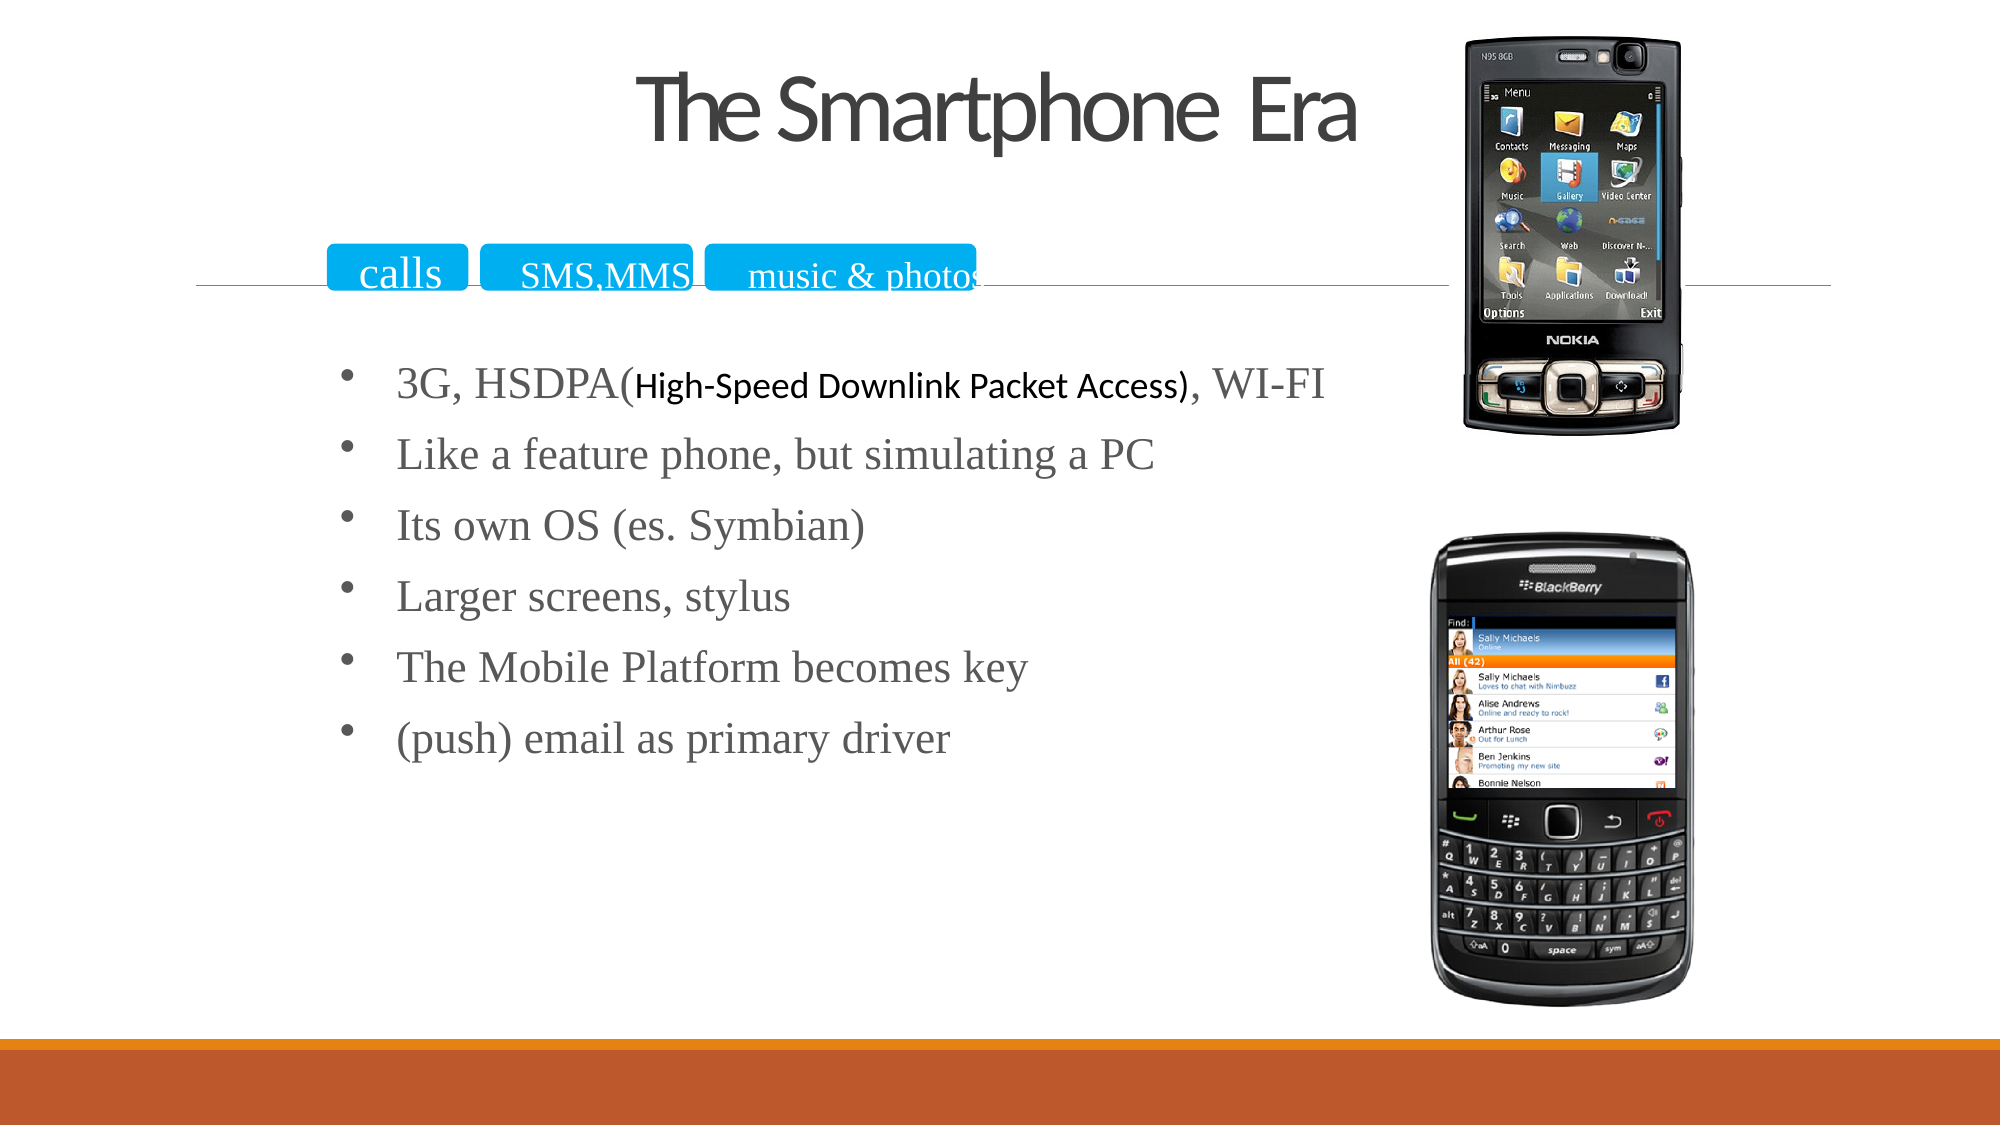

# The Smartphone Era
calls	SMS,MMS	music & photos

3G, HSDPA(High-Speed Downlink Packet Access), WI-FI
Like a feature phone, but simulating a PC
Its own OS (es. Symbian)
Larger screens, stylus
The Mobile Platform becomes key
(push) email as primary driver